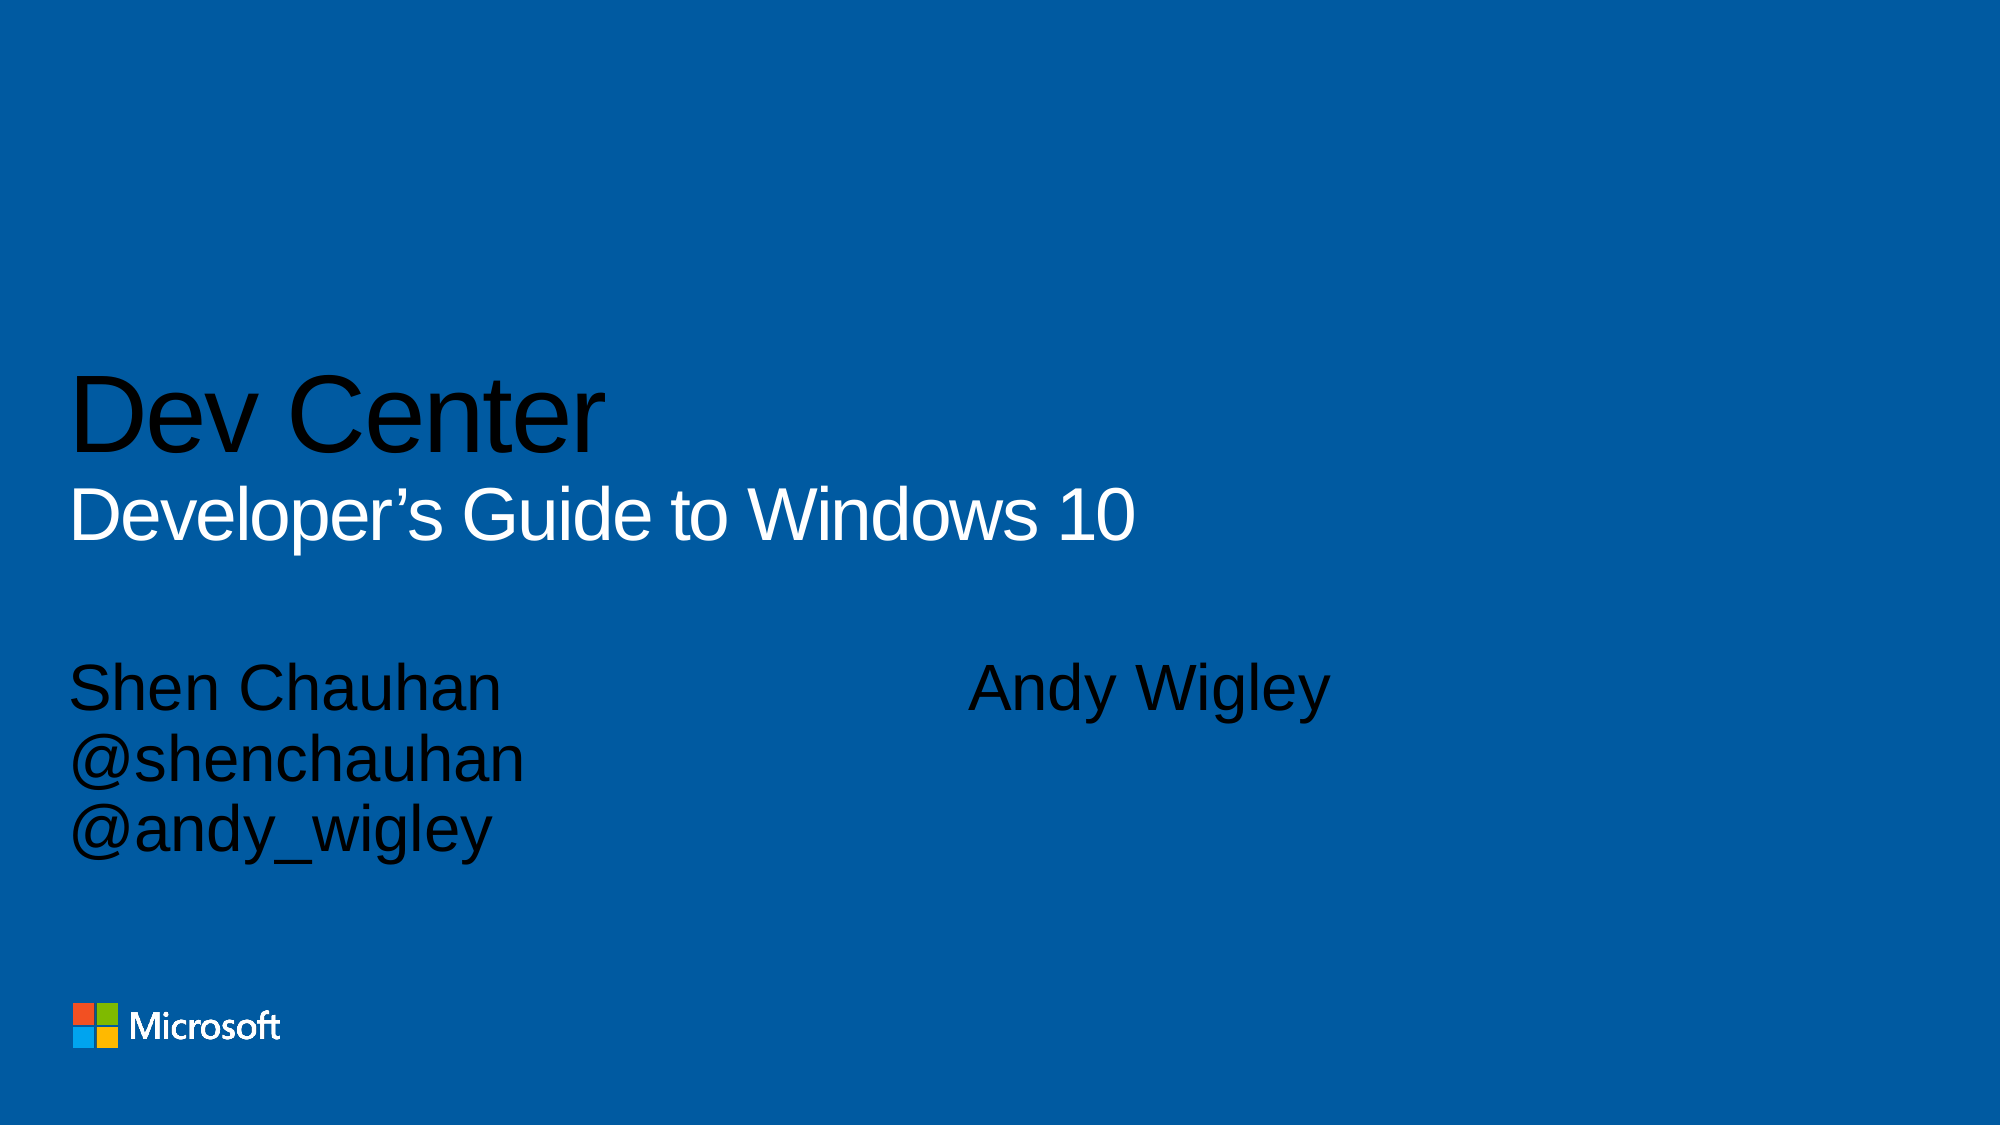

# Dev Center Developer’s Guide to Windows 10
Shen Chauhan				Andy Wigley
@shenchauhan				@andy_wigley